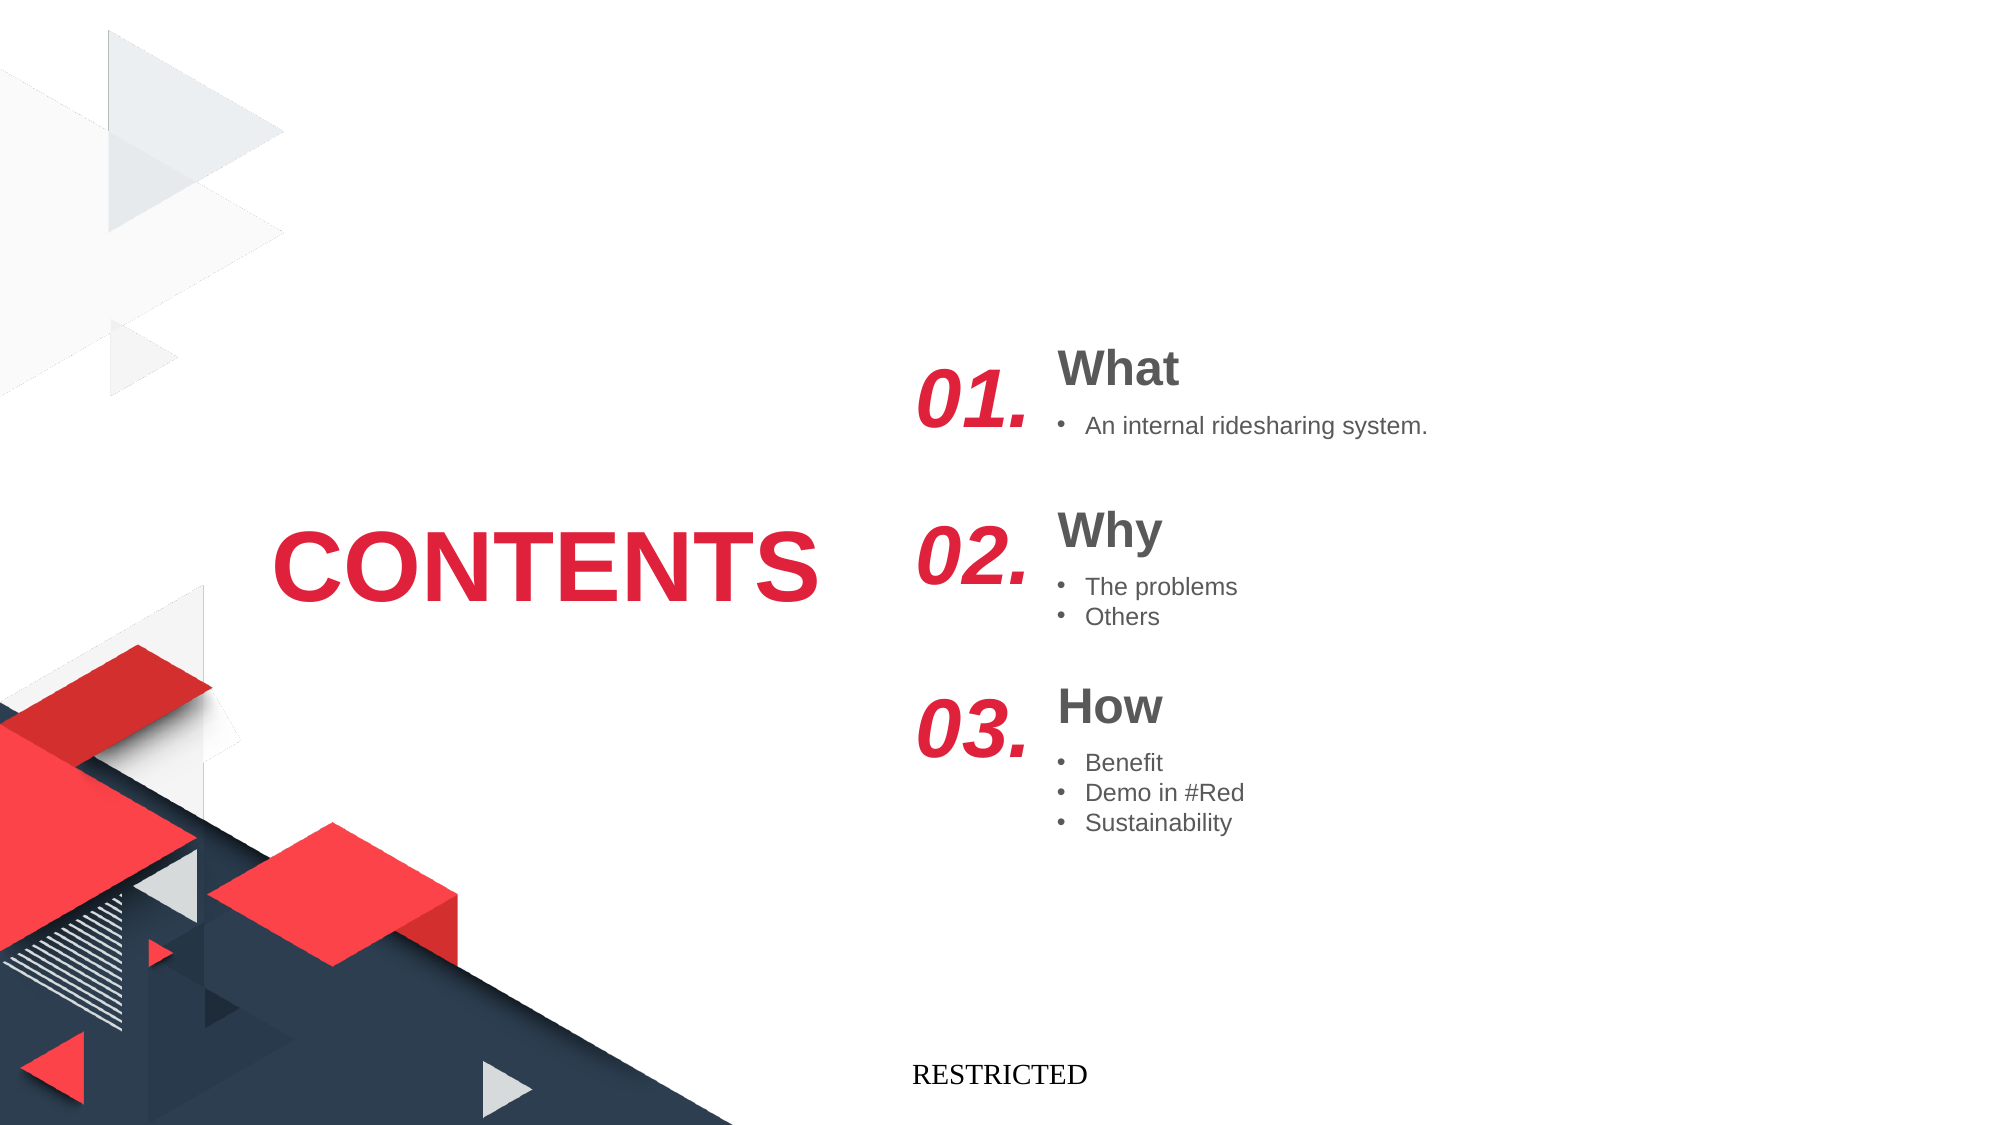

What
An internal ridesharing system.
01.
Why
The problems
Others
CONTENTS
02.
How
Benefit
Demo in #Red
Sustainability
03.
RESTRICTED